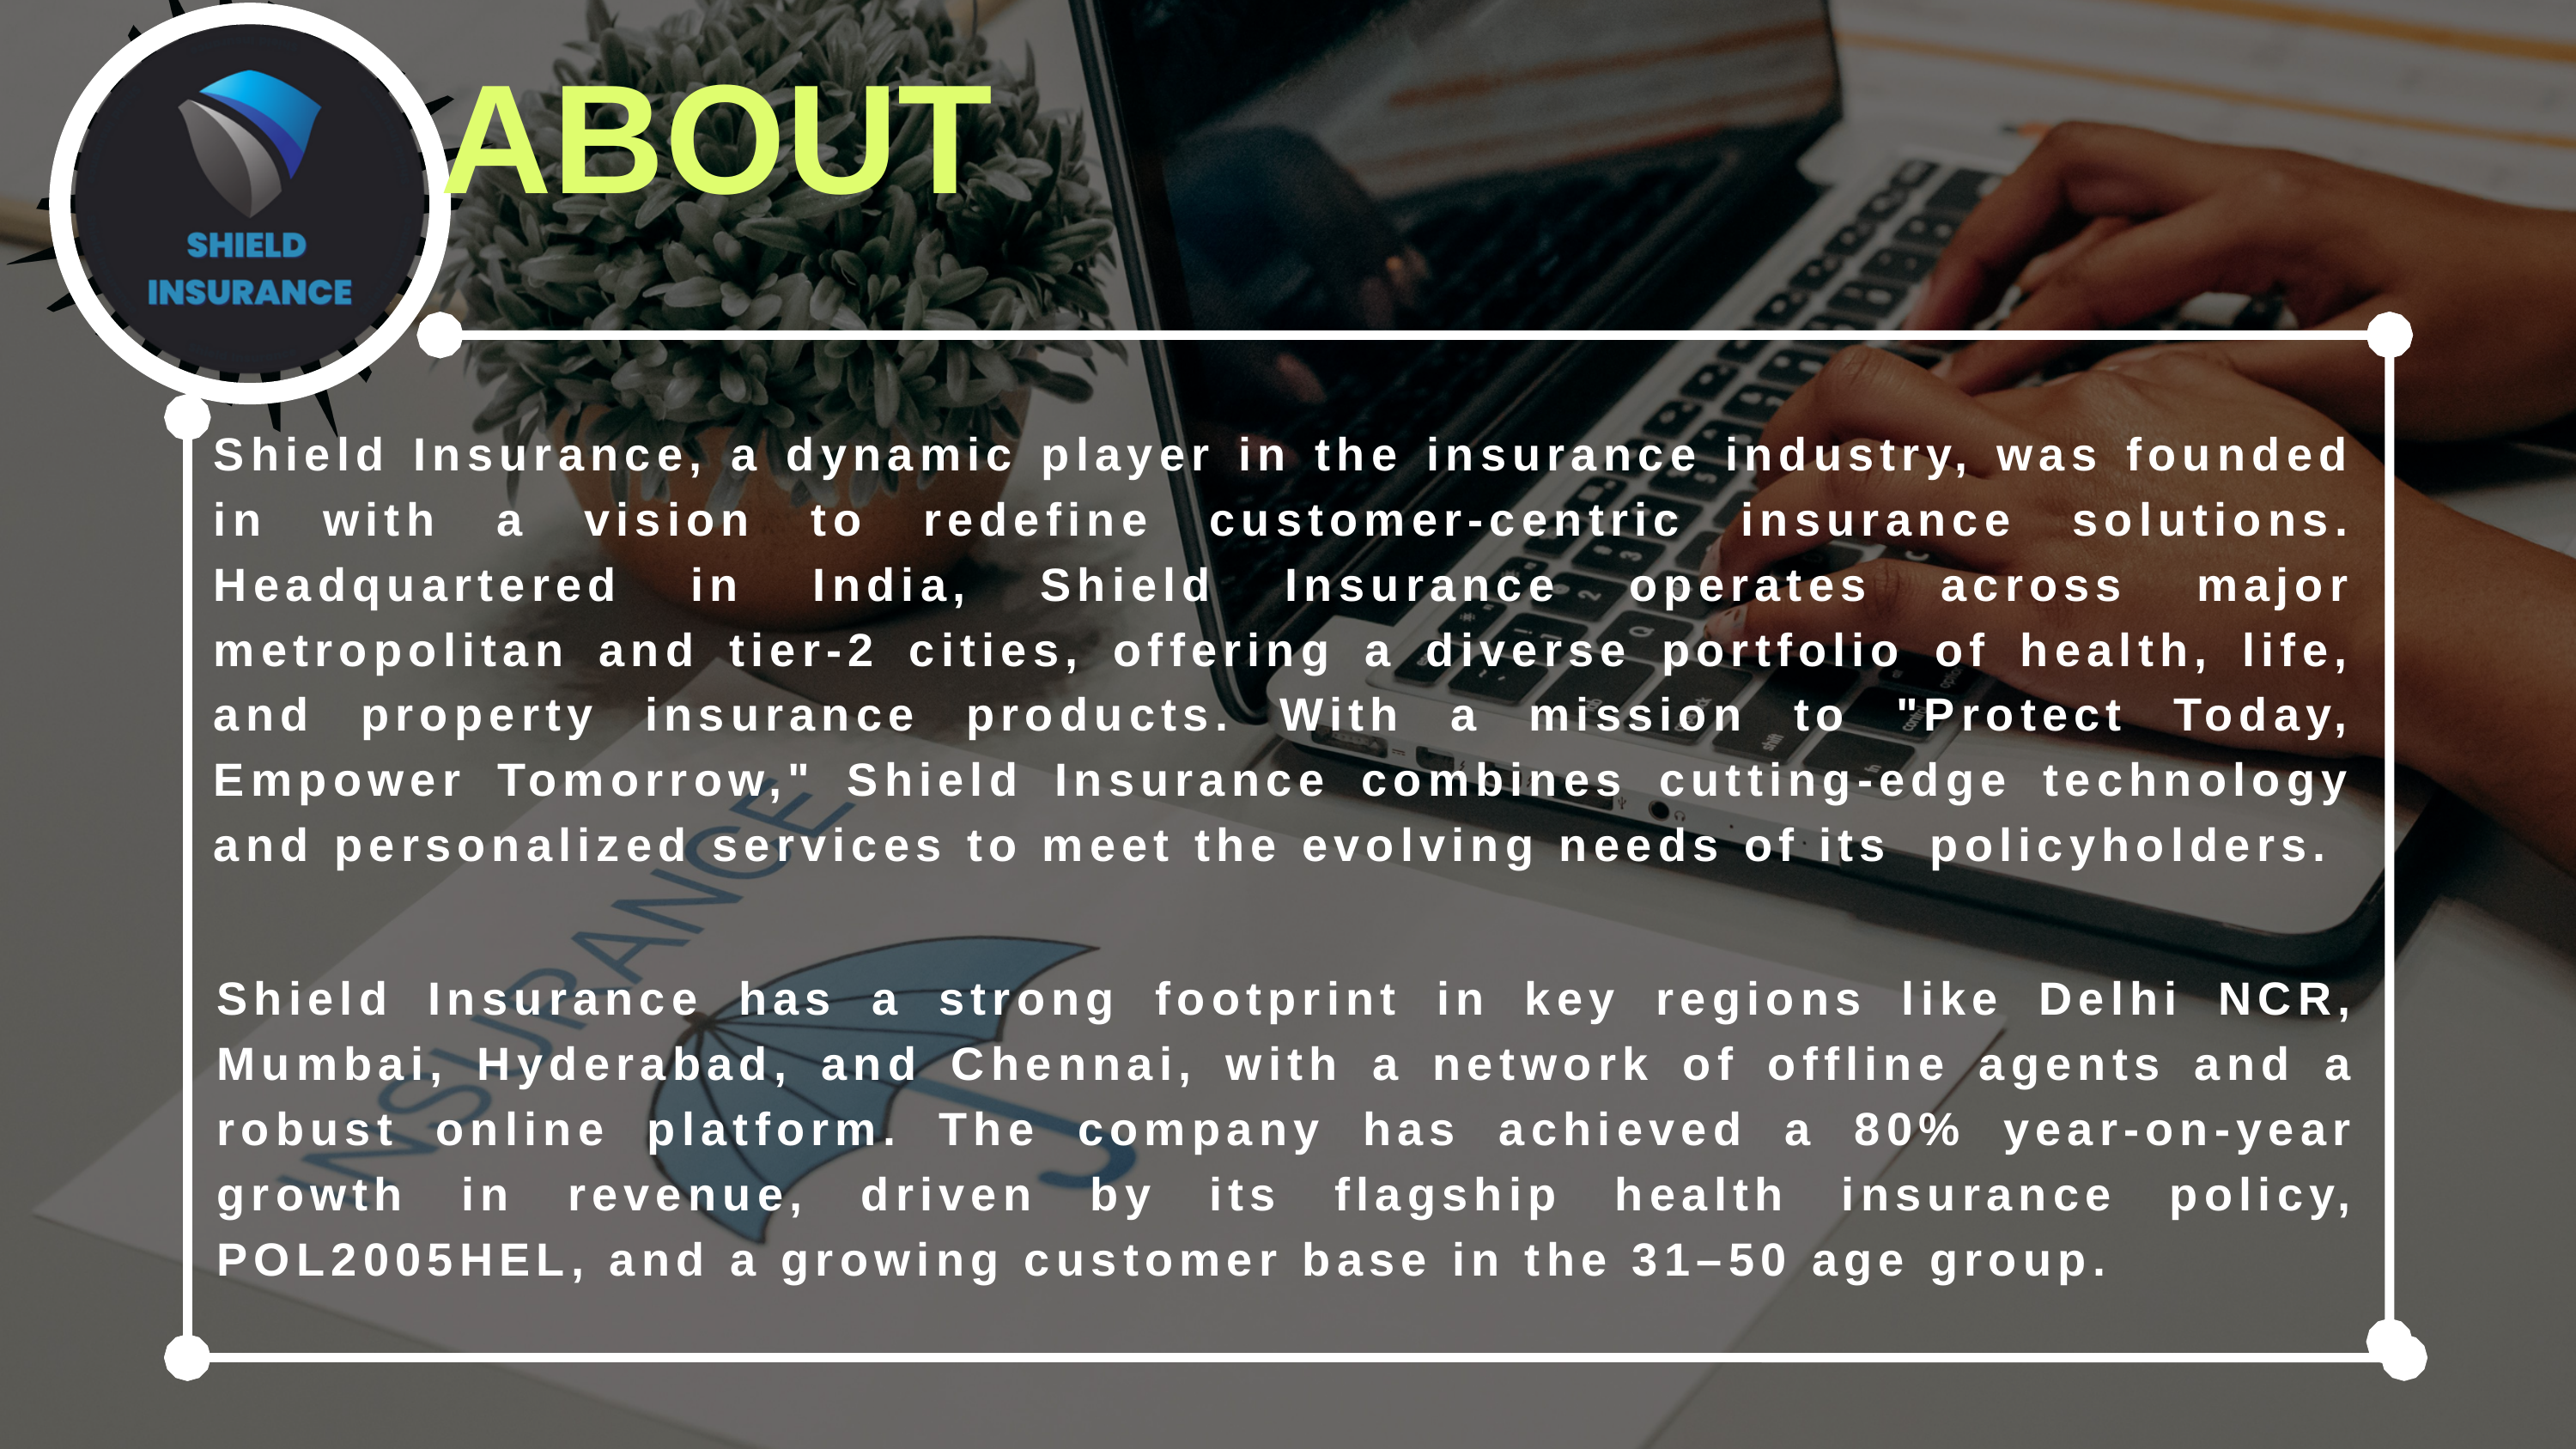

ABOUT

Shield Insurance, a dynamic player in the insurance industry, was founded in with a vision to redefine customer-centric insurance solutions. Headquartered in India, Shield Insurance operates across major metropolitan and tier-2 cities, offering a diverse portfolio of health, life, and property insurance products. With a mission to "Protect Today, Empower Tomorrow," Shield Insurance combines cutting-edge technology and personalized services to meet the evolving needs of its  policyholders.

Shield Insurance has a strong footprint in key regions like Delhi NCR, Mumbai, Hyderabad, and Chennai, with a network of offline agents and a robust online platform. The company has achieved a 80% year-on-year growth in revenue, driven by its flagship health insurance policy, POL2005HEL, and a growing customer base in the 31–50 age group.